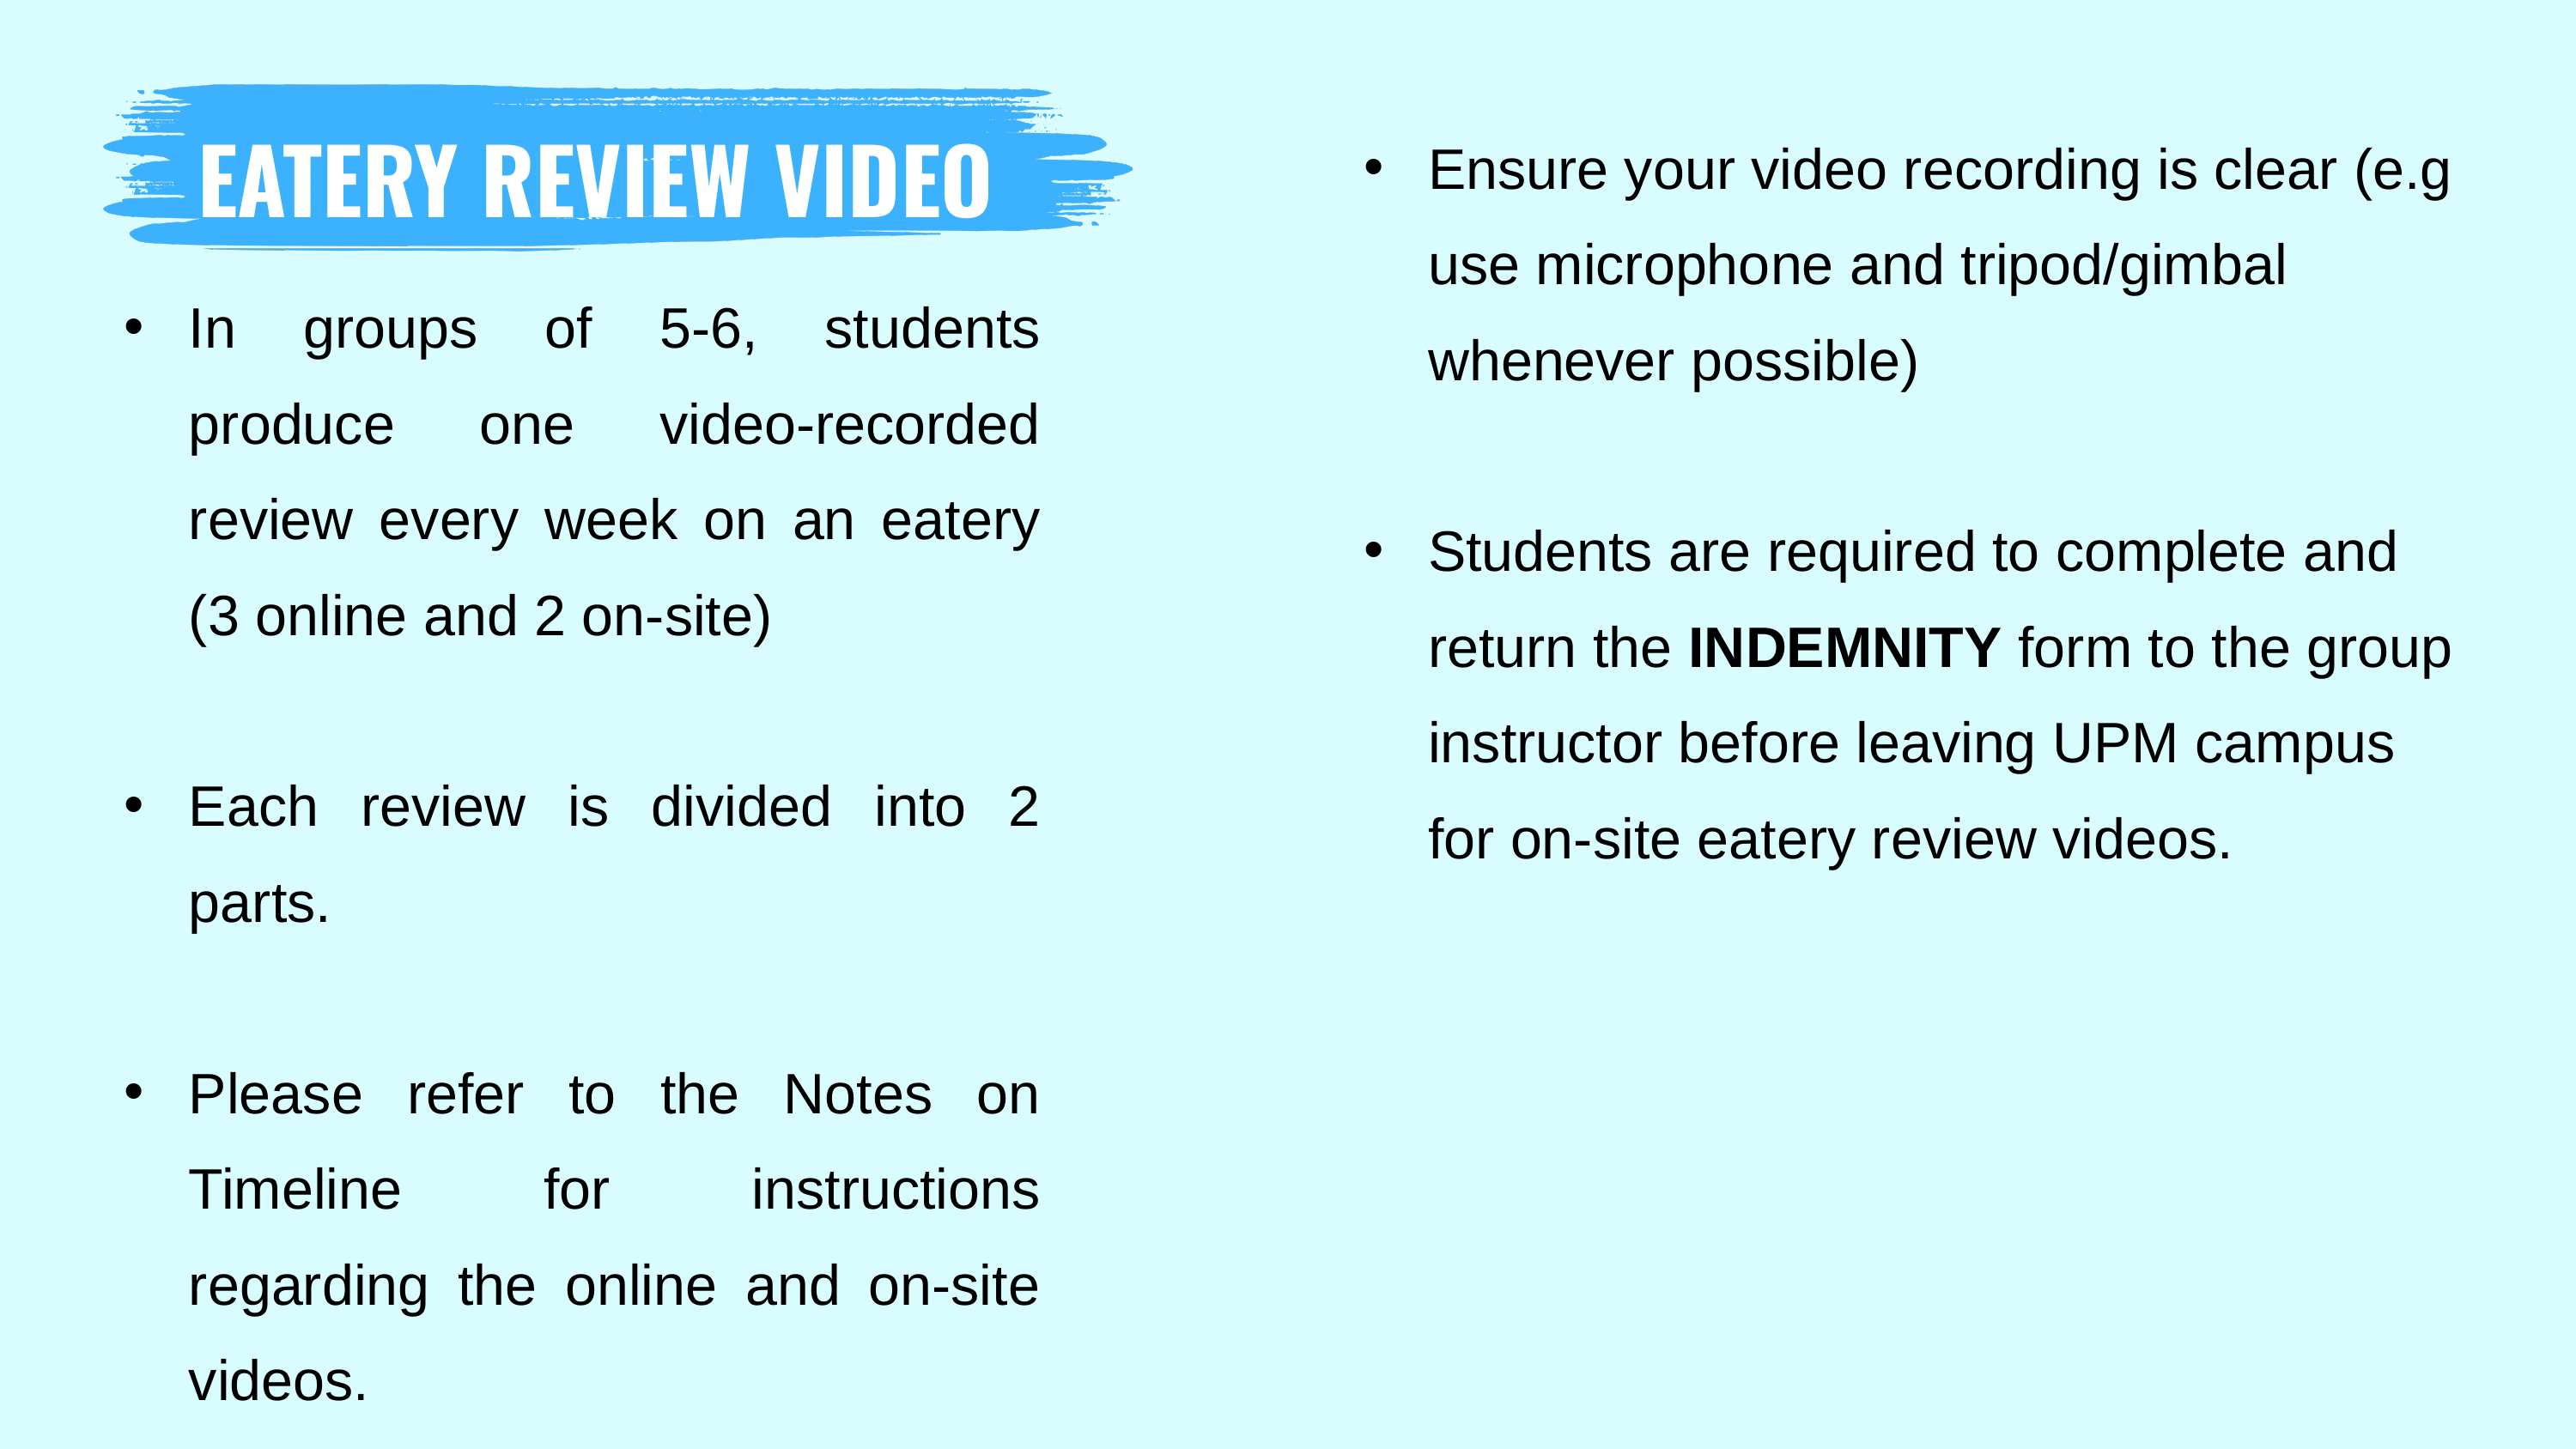

EATERY REVIEW VIDEO
Ensure your video recording is clear (e.g use microphone and tripod/gimbal whenever possible)

Students are required to complete and return the INDEMNITY form to the group instructor before leaving UPM campus for on-site eatery review videos.

In groups of 5-6, students produce one video-recorded review every week on an eatery (3 online and 2 on-site)

Each review is divided into 2 parts.

Please refer to the Notes on Timeline for instructions regarding the online and on-site videos.
: